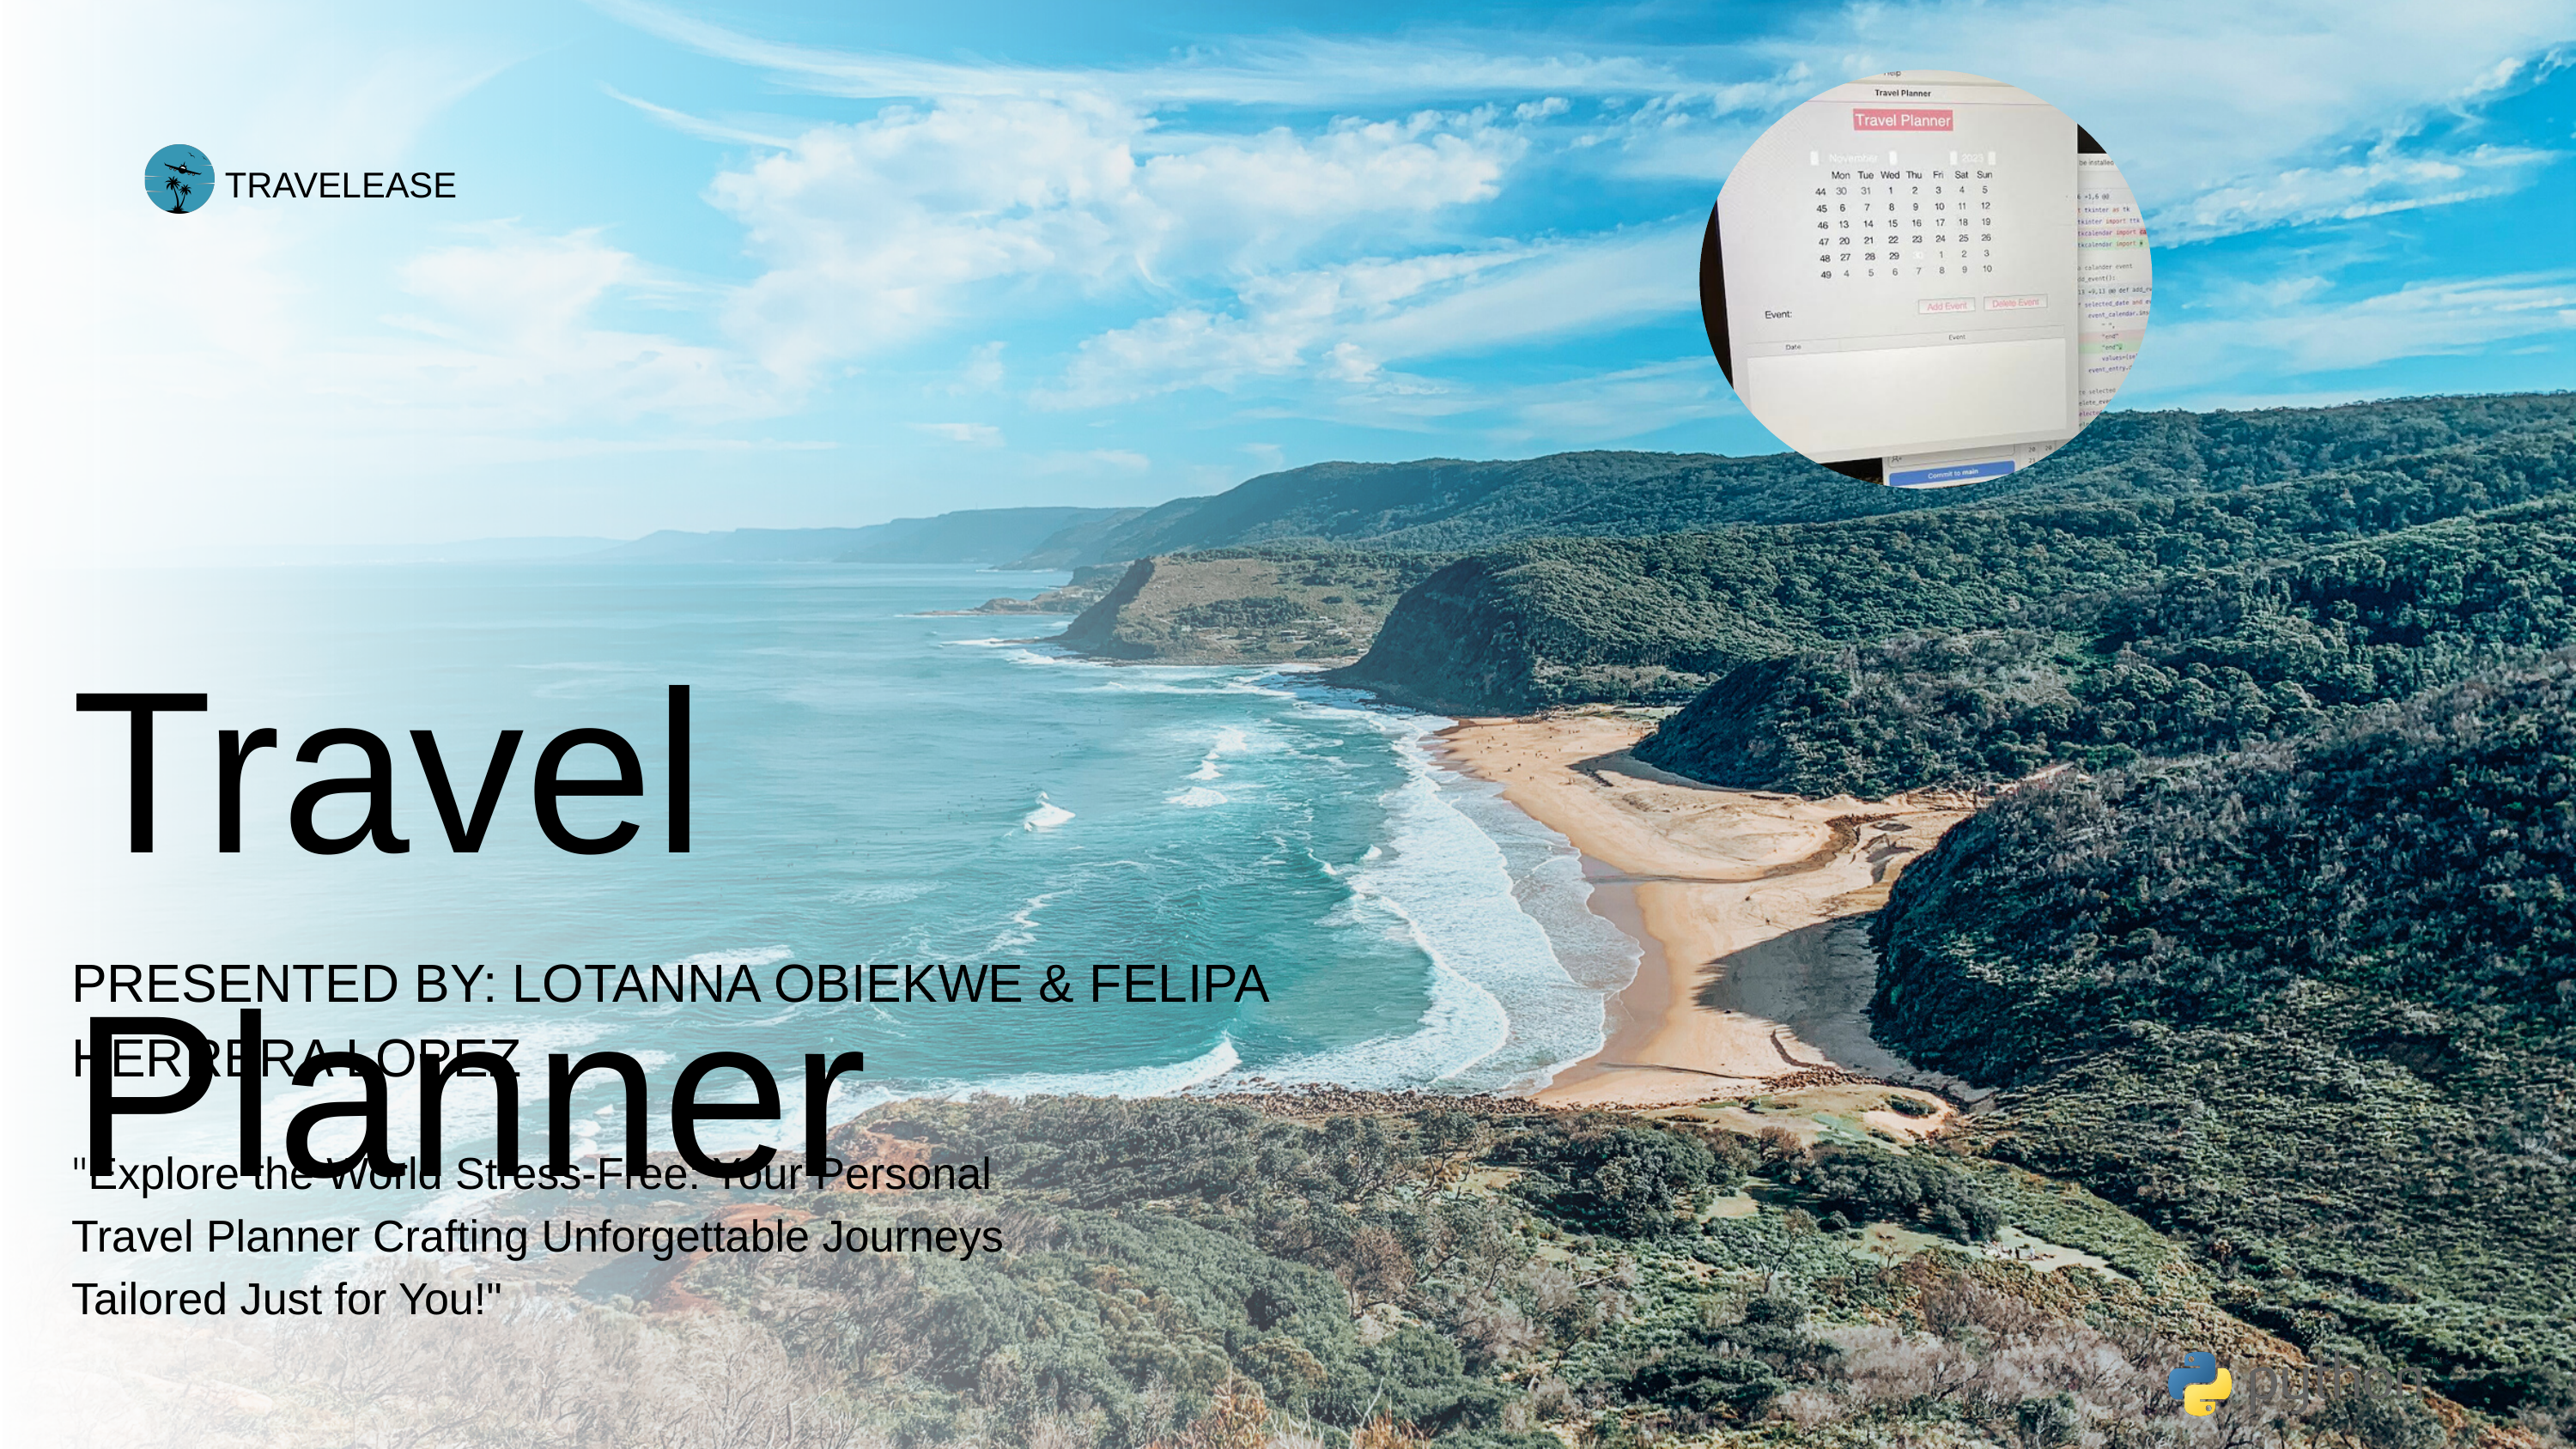

TRAVELEASE
Travel Planner
PRESENTED BY: LOTANNA OBIEKWE & FELIPA HERRERA LOPEZ
"Explore the World Stress-Free: Your Personal Travel Planner Crafting Unforgettable Journeys Tailored Just for You!"